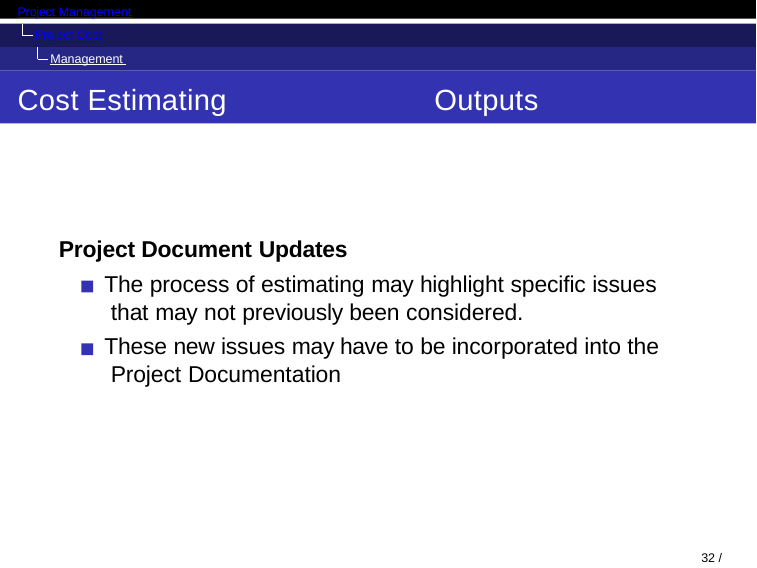

Project Management
Project Cost Management  Introduction

Cost Estimating
Outputs
Project Document Updates
The process of estimating may highlight specific issues  that may not previously been considered.
These new issues may have to be incorporated into the  Project Documentation

32 / 128